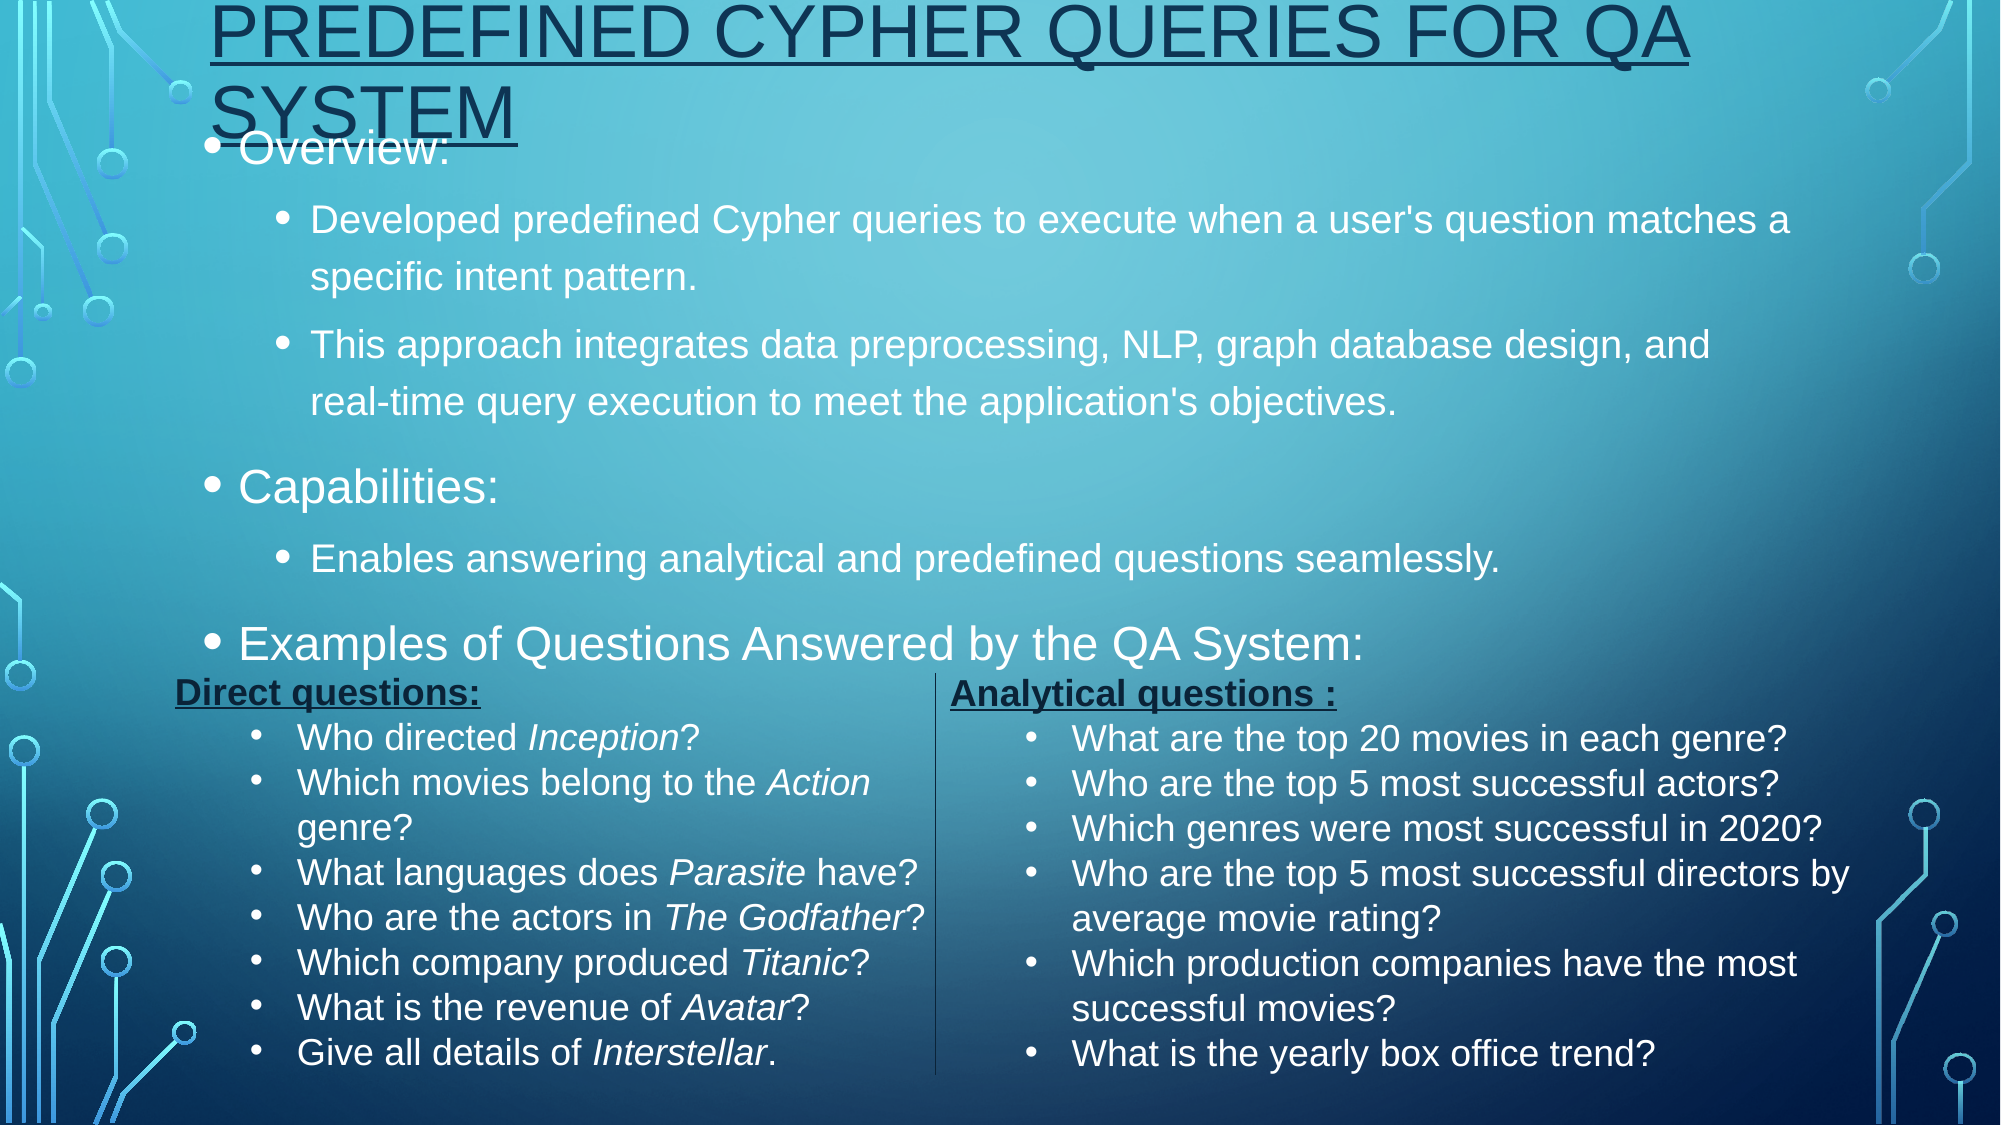

# Predefined Cypher Queries for QA System
Overview:
Developed predefined Cypher queries to execute when a user's question matches a specific intent pattern.
This approach integrates data preprocessing, NLP, graph database design, and real-time query execution to meet the application's objectives.
Capabilities:
Enables answering analytical and predefined questions seamlessly.
Examples of Questions Answered by the QA System:
Direct questions:
Who directed Inception?
Which movies belong to the Action genre?
What languages does Parasite have?
Who are the actors in The Godfather?
Which company produced Titanic?
What is the revenue of Avatar?
Give all details of Interstellar.

Analytical questions :
What are the top 20 movies in each genre?
Who are the top 5 most successful actors?
Which genres were most successful in 2020?
Who are the top 5 most successful directors by average movie rating?
Which production companies have the most successful movies?
What is the yearly box office trend?